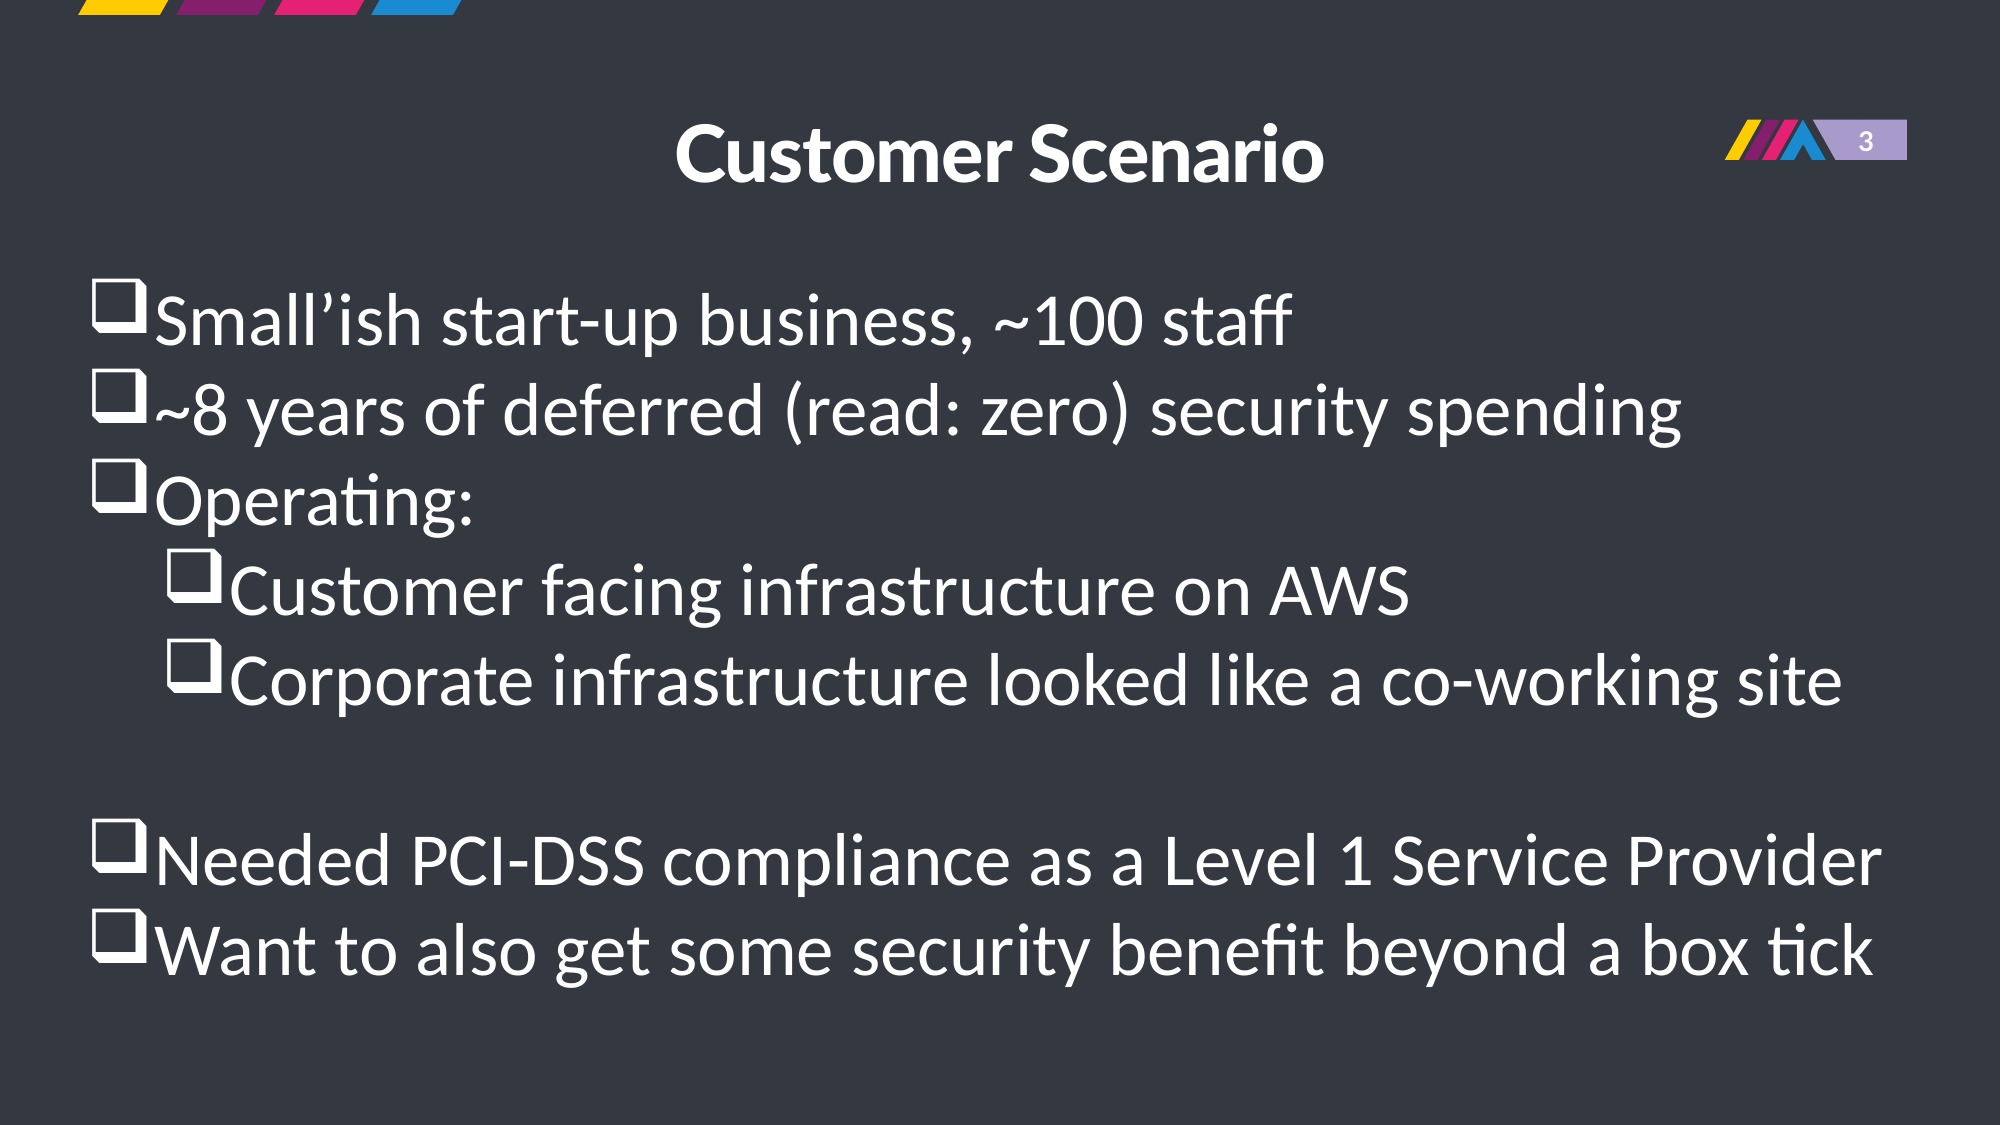

# Customer Scenario
Small’ish start-up business, ~100 staff
~8 years of deferred (read: zero) security spending
Operating:
Customer facing infrastructure on AWS
Corporate infrastructure looked like a co-working site

Needed PCI-DSS compliance as a Level 1 Service Provider
Want to also get some security benefit beyond a box tick